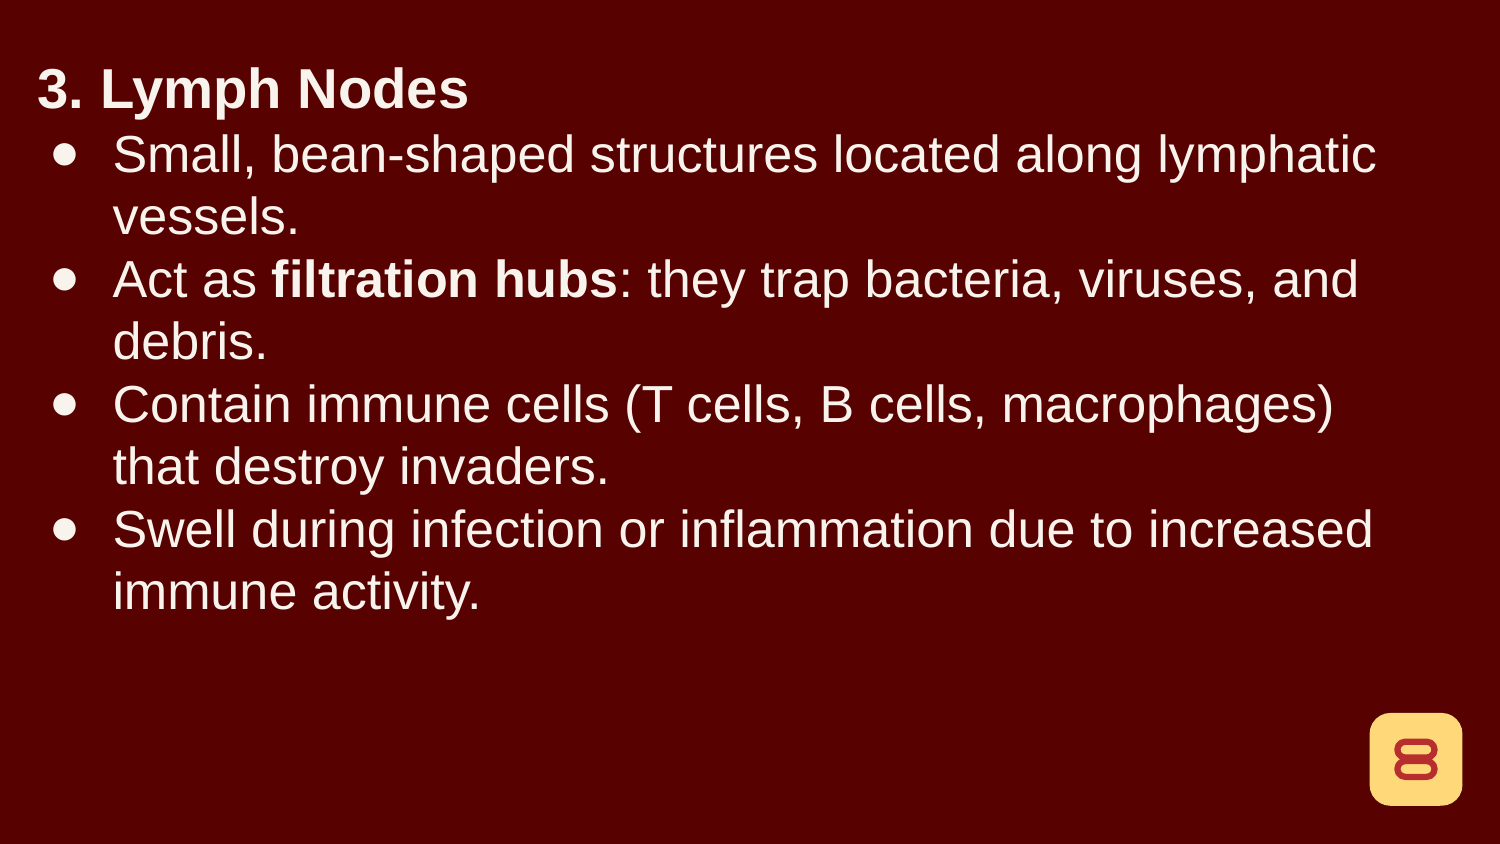

3. Lymph Nodes
Small, bean-shaped structures located along lymphatic vessels.
Act as filtration hubs: they trap bacteria, viruses, and debris.
Contain immune cells (T cells, B cells, macrophages) that destroy invaders.
Swell during infection or inflammation due to increased immune activity.